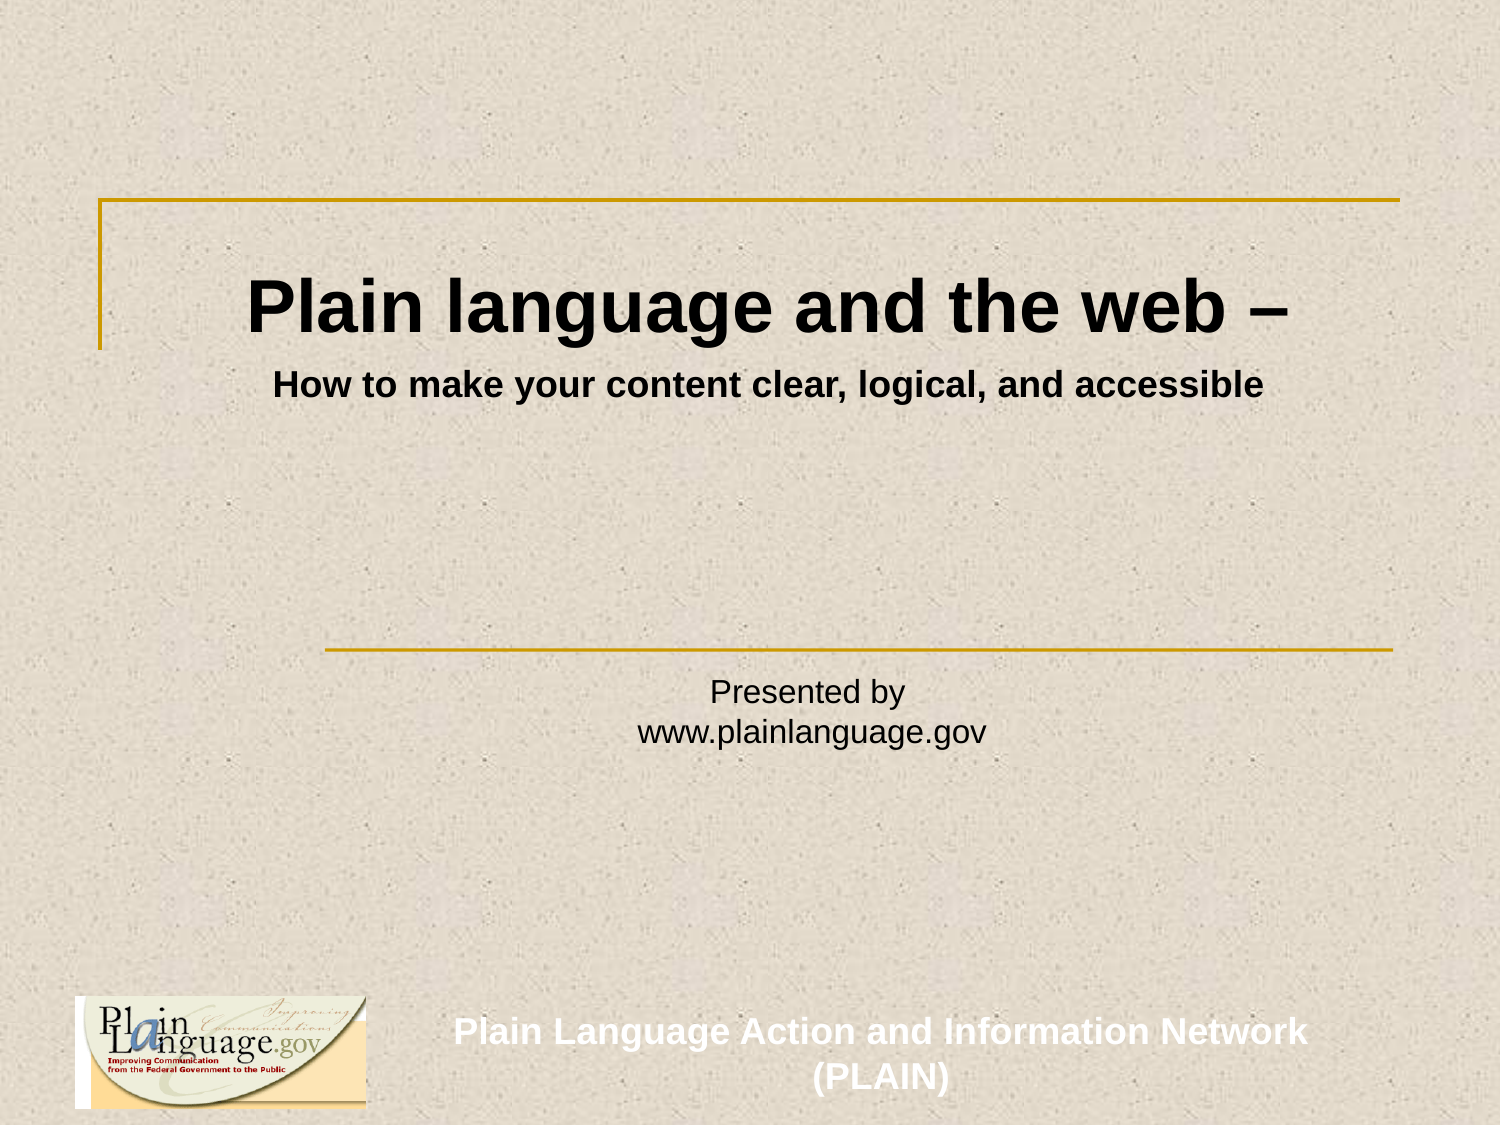

#
Plain language and the web –
How to make your content clear, logical, and accessible
Presented by
www.plainlanguage.gov